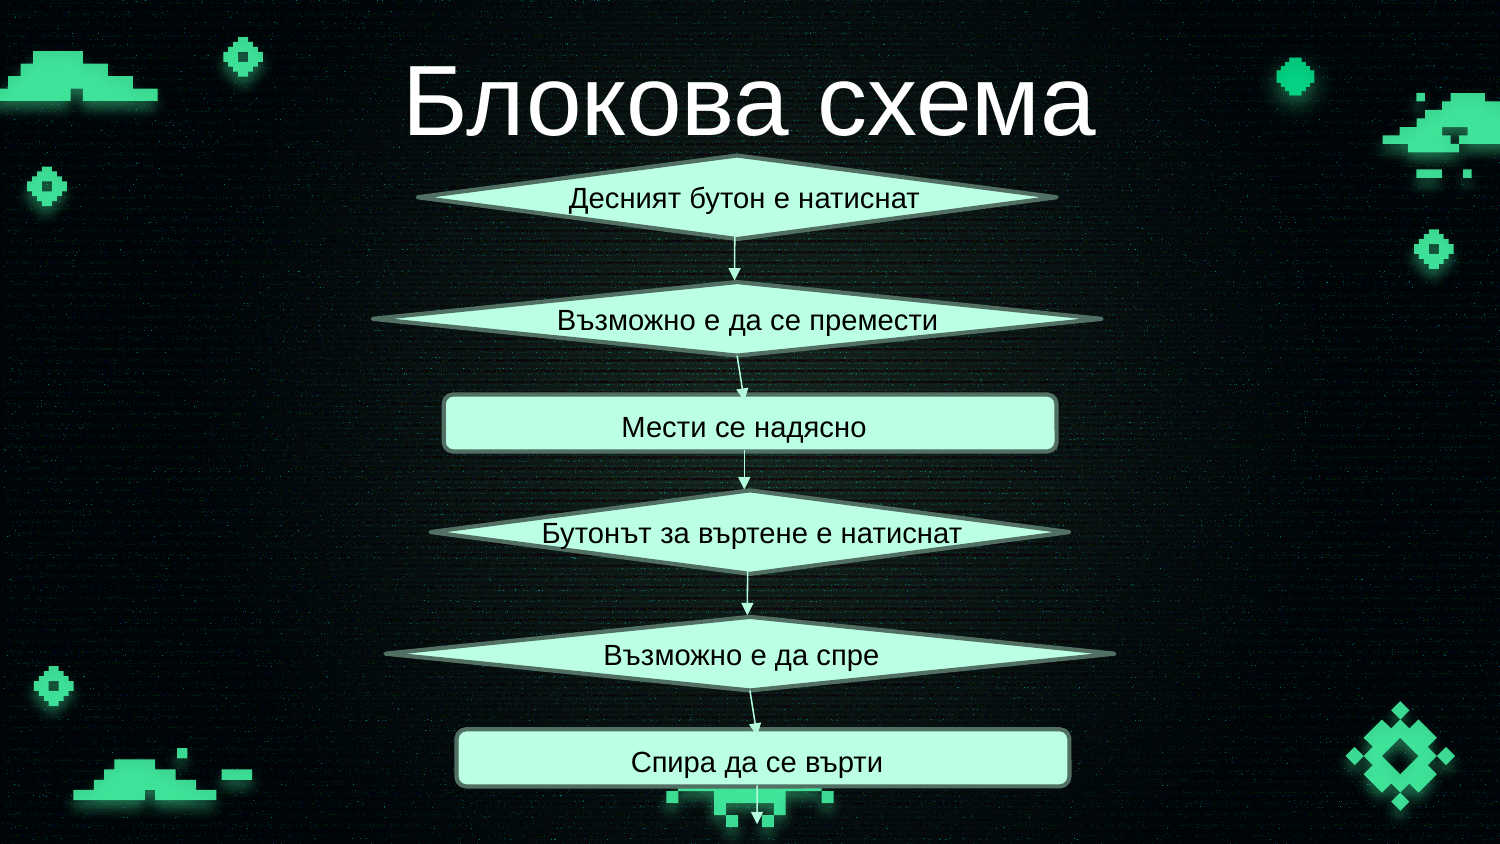

# Блокова схема

Десният бутон е натиснат

Възможно е да се премести

Мести се надясно

Бутонът за въртене е натиснат

Възможно е да спре

Спира да се върти